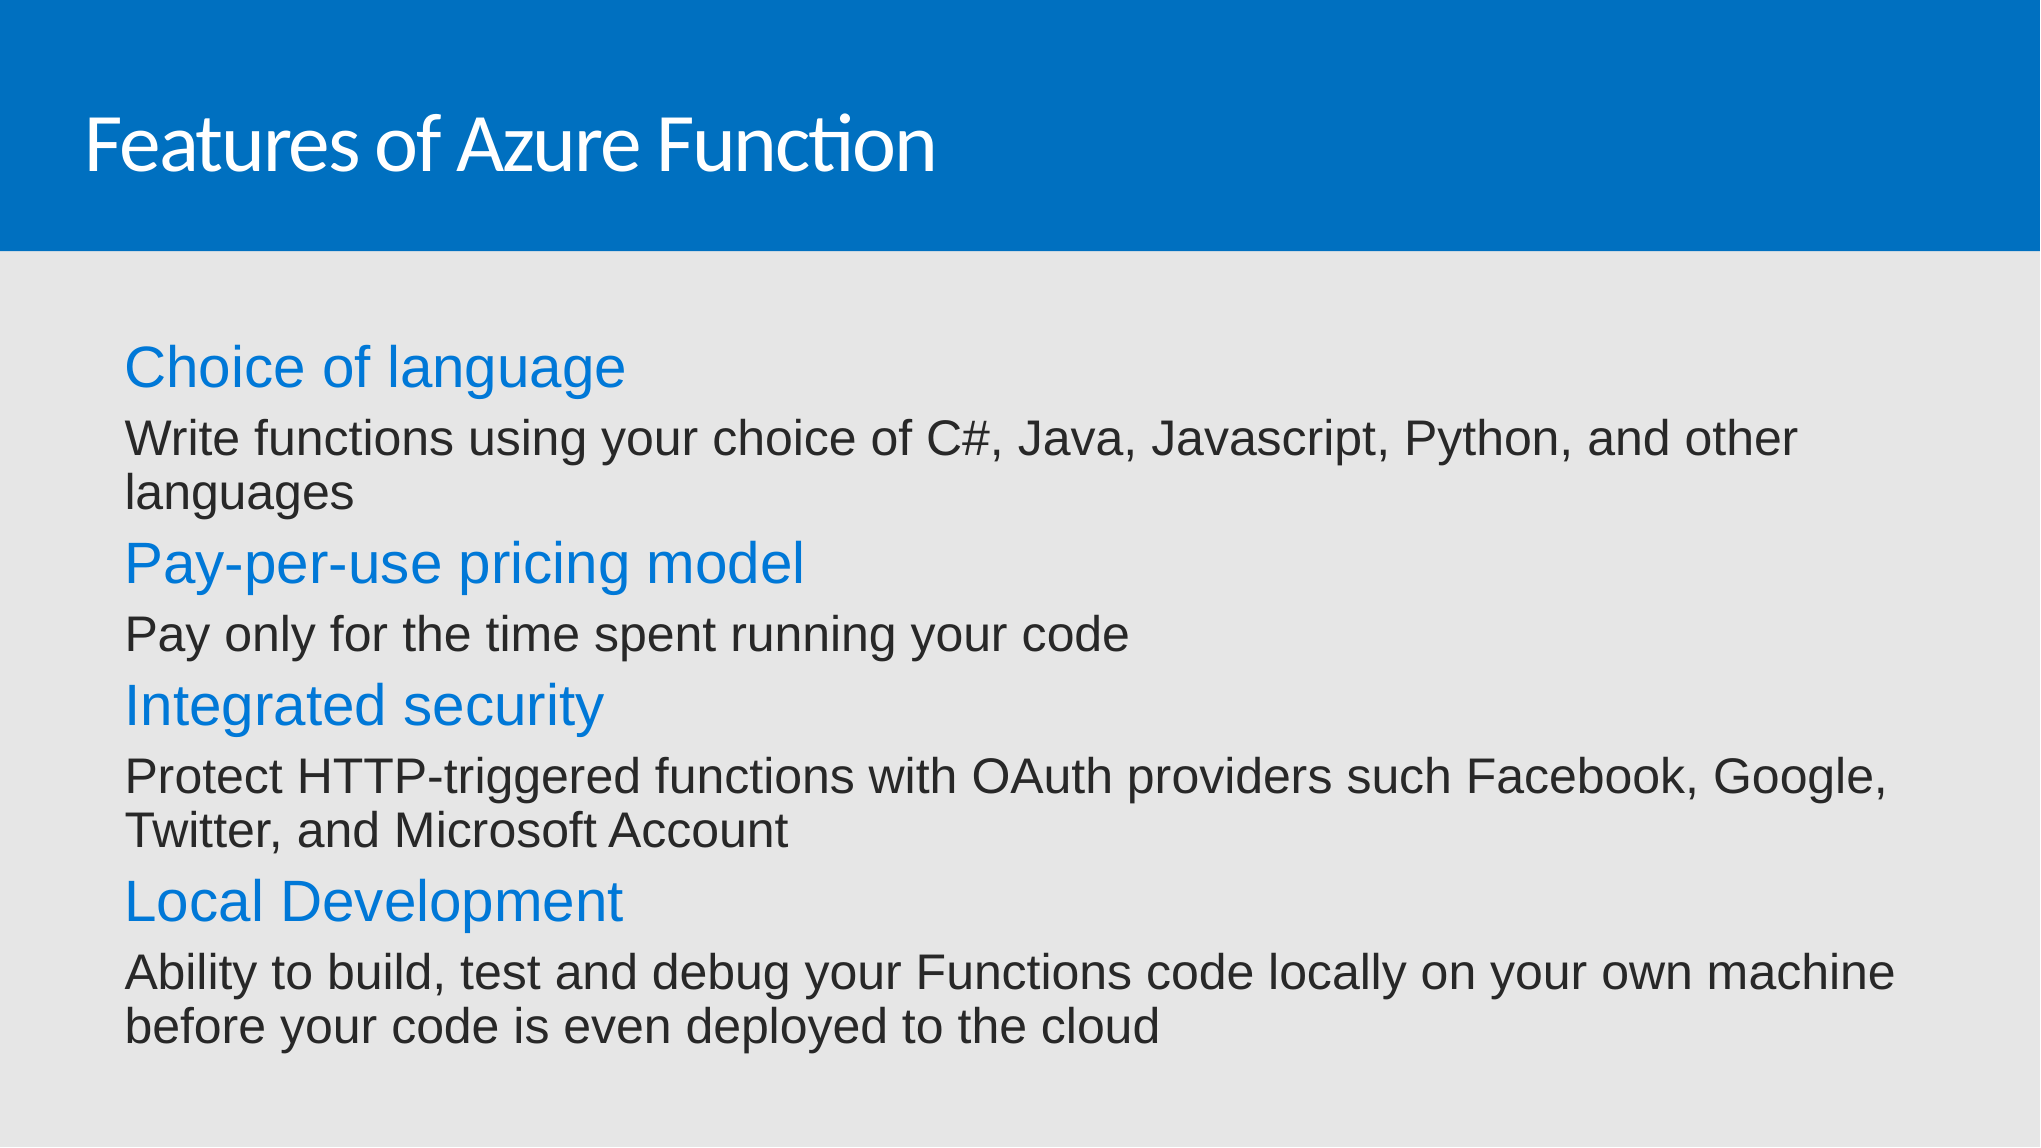

Features of Azure Function
Choice of language
Write functions using your choice of C#, Java, Javascript, Python, and other languages
Pay-per-use pricing model
Pay only for the time spent running your code
Integrated security
Protect HTTP-triggered functions with OAuth providers such Facebook, Google, Twitter, and Microsoft Account
Local Development
Ability to build, test and debug your Functions code locally on your own machine before your code is even deployed to the cloud